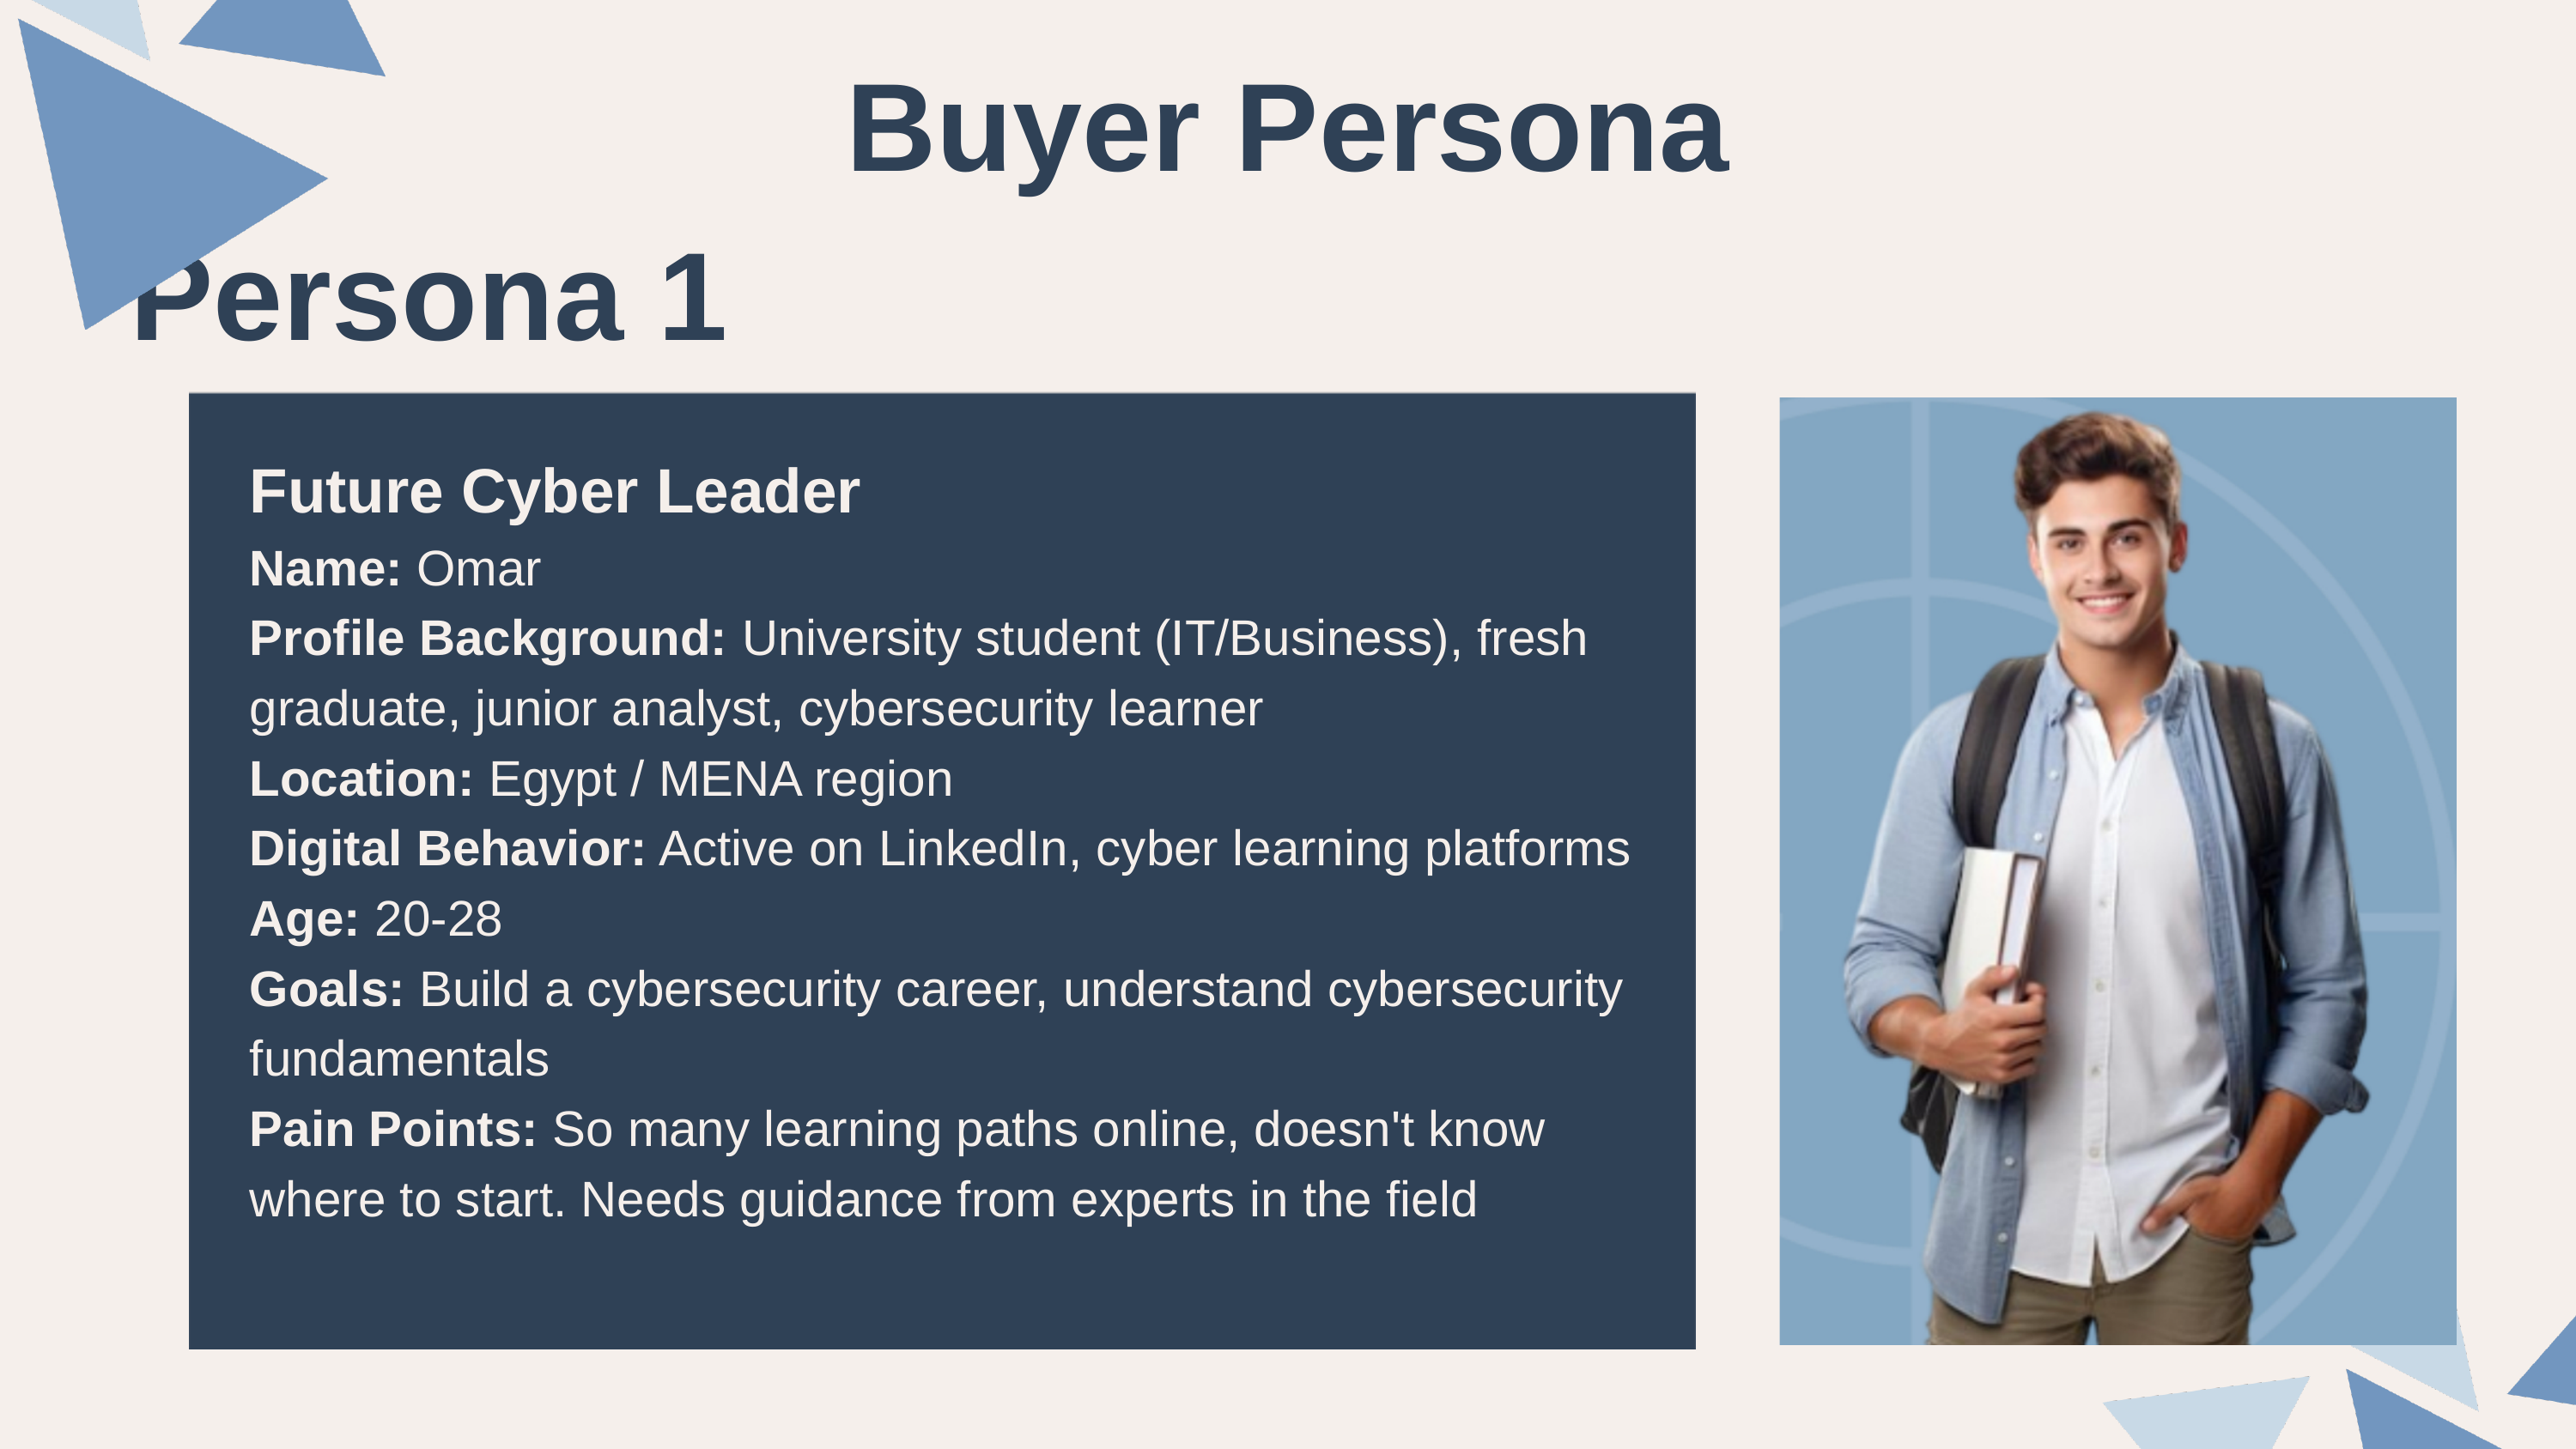

Buyer Persona
Persona 1

Future Cyber Leader
Name: Omar
Profile Background: University student (IT/Business), fresh graduate, junior analyst, cybersecurity learner
Location: Egypt / MENA region
Digital Behavior: Active on LinkedIn, cyber learning platforms
Age: 20-28
Goals: Build a cybersecurity career, understand cybersecurity fundamentals
Pain Points: So many learning paths online, doesn't know where to start. Needs guidance from experts in the field